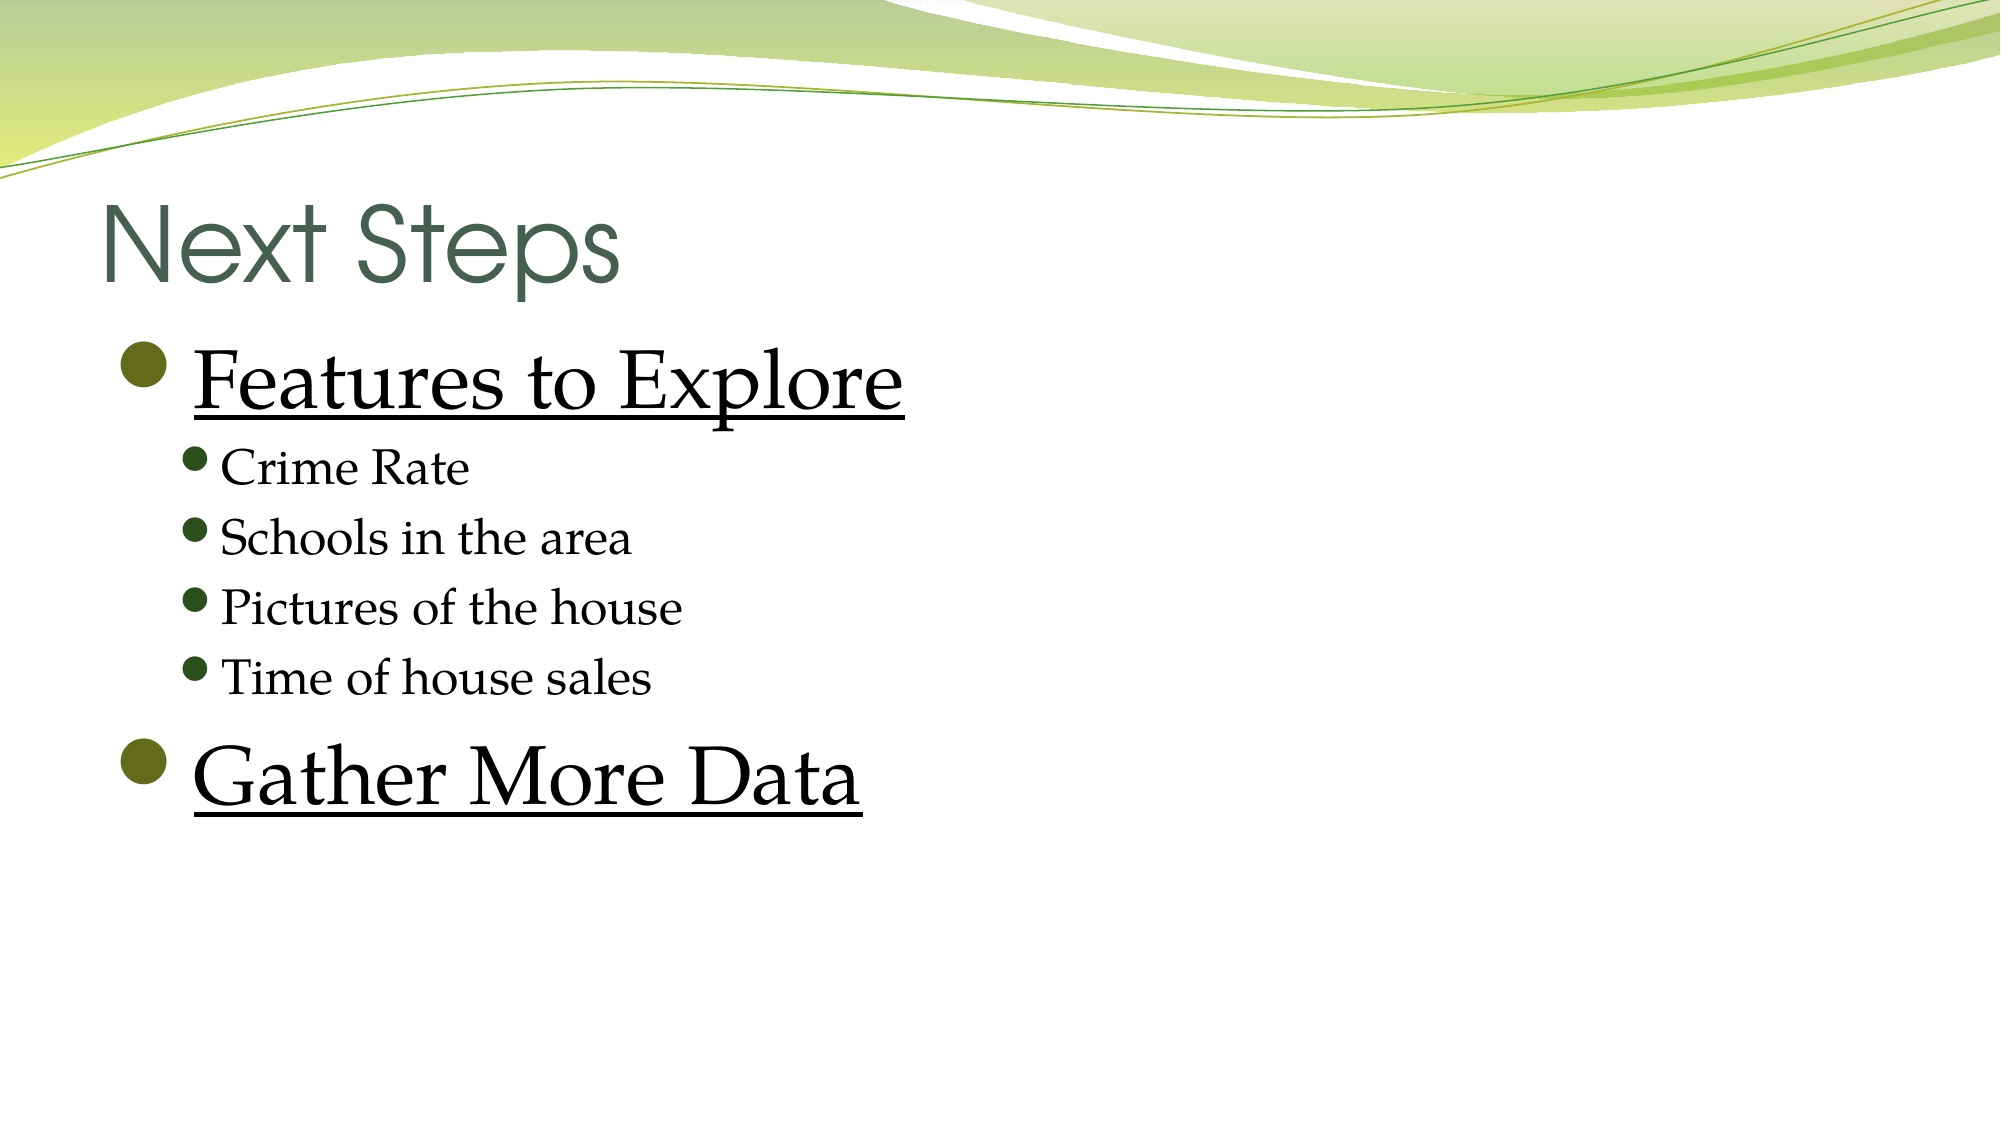

# Next Steps
Features to Explore
Crime Rate
Schools in the area
Pictures of the house
Time of house sales
Gather More Data